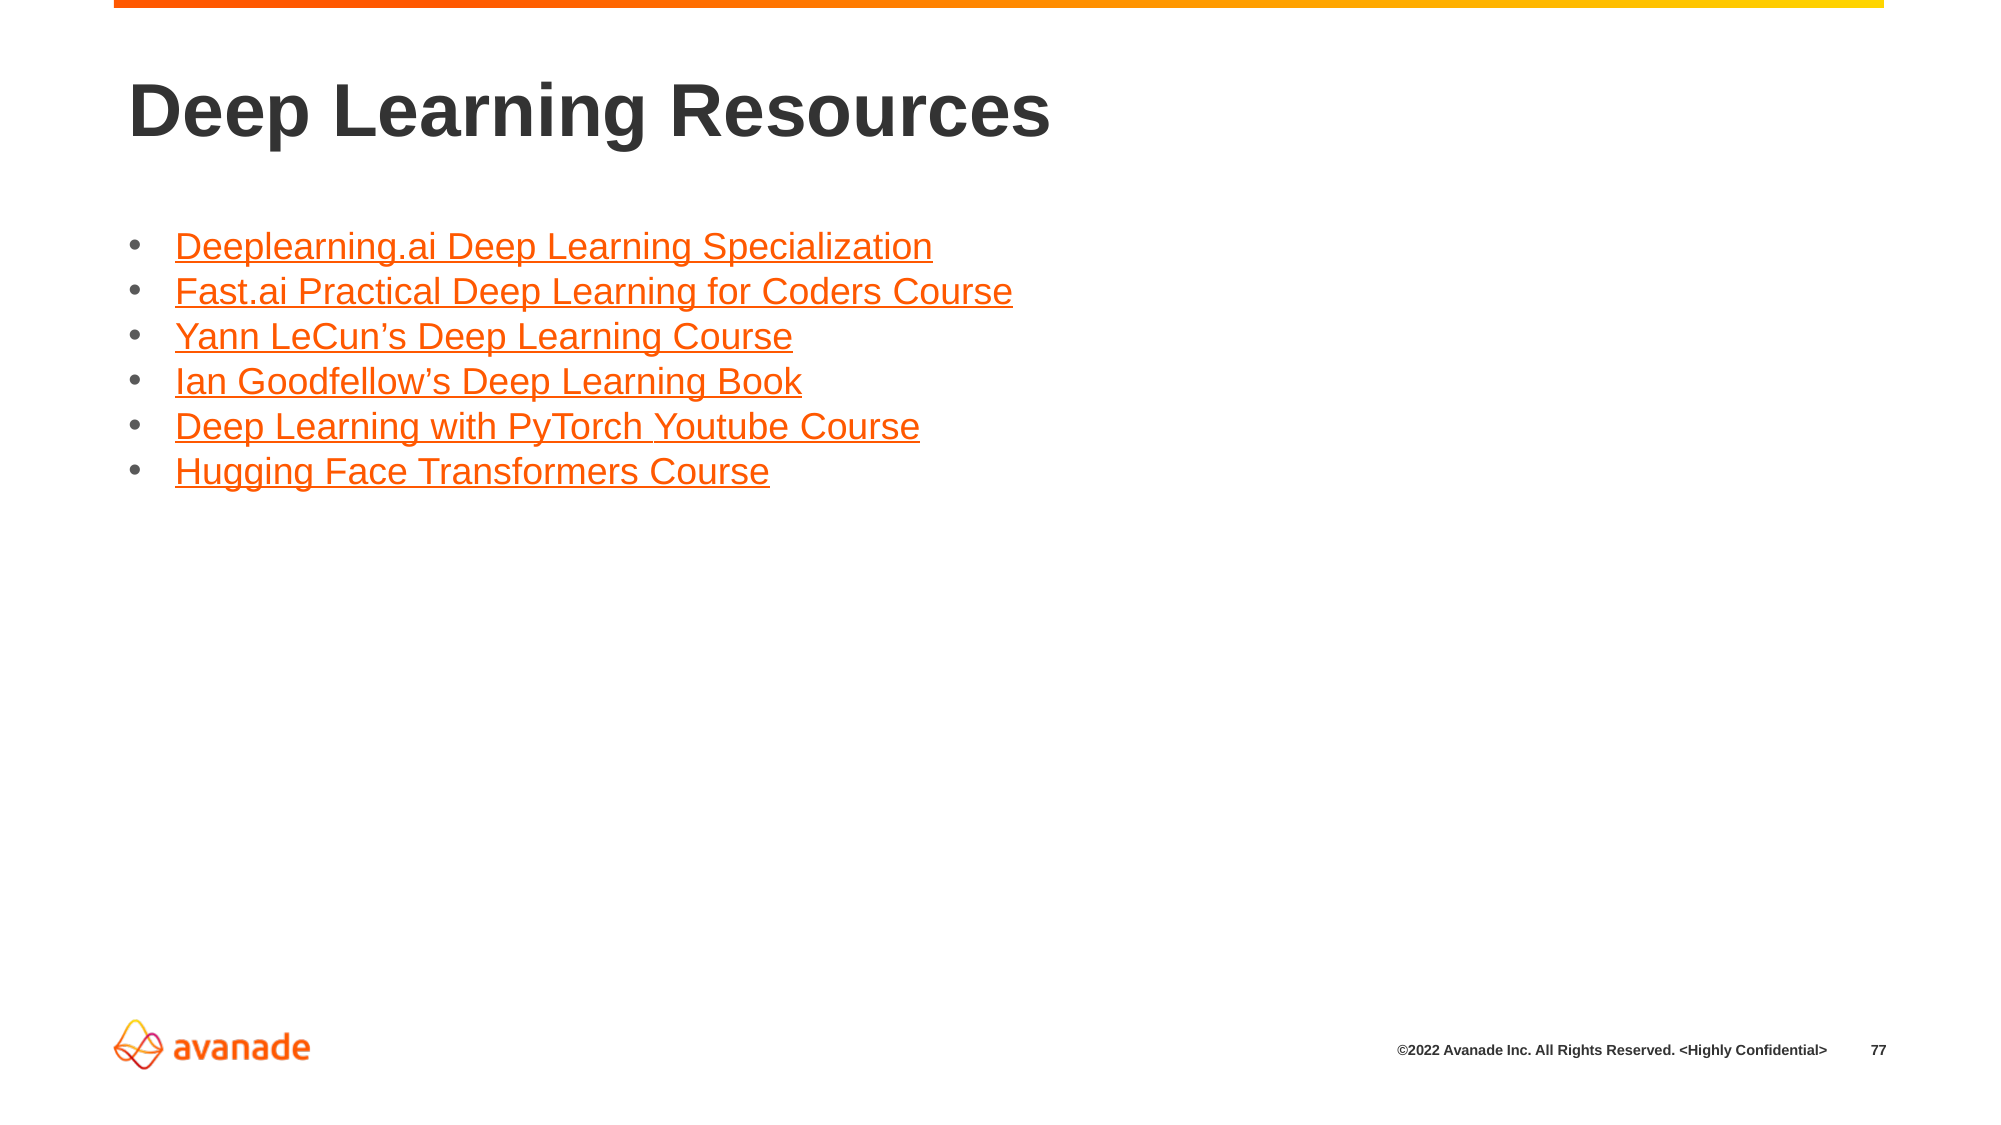

Deep Learning Resources
Deeplearning.ai Deep Learning Specialization
Fast.ai Practical Deep Learning for Coders Course
Yann LeCun’s Deep Learning Course
Ian Goodfellow’s Deep Learning Book
Deep Learning with PyTorch Youtube Course
Hugging Face Transformers Course